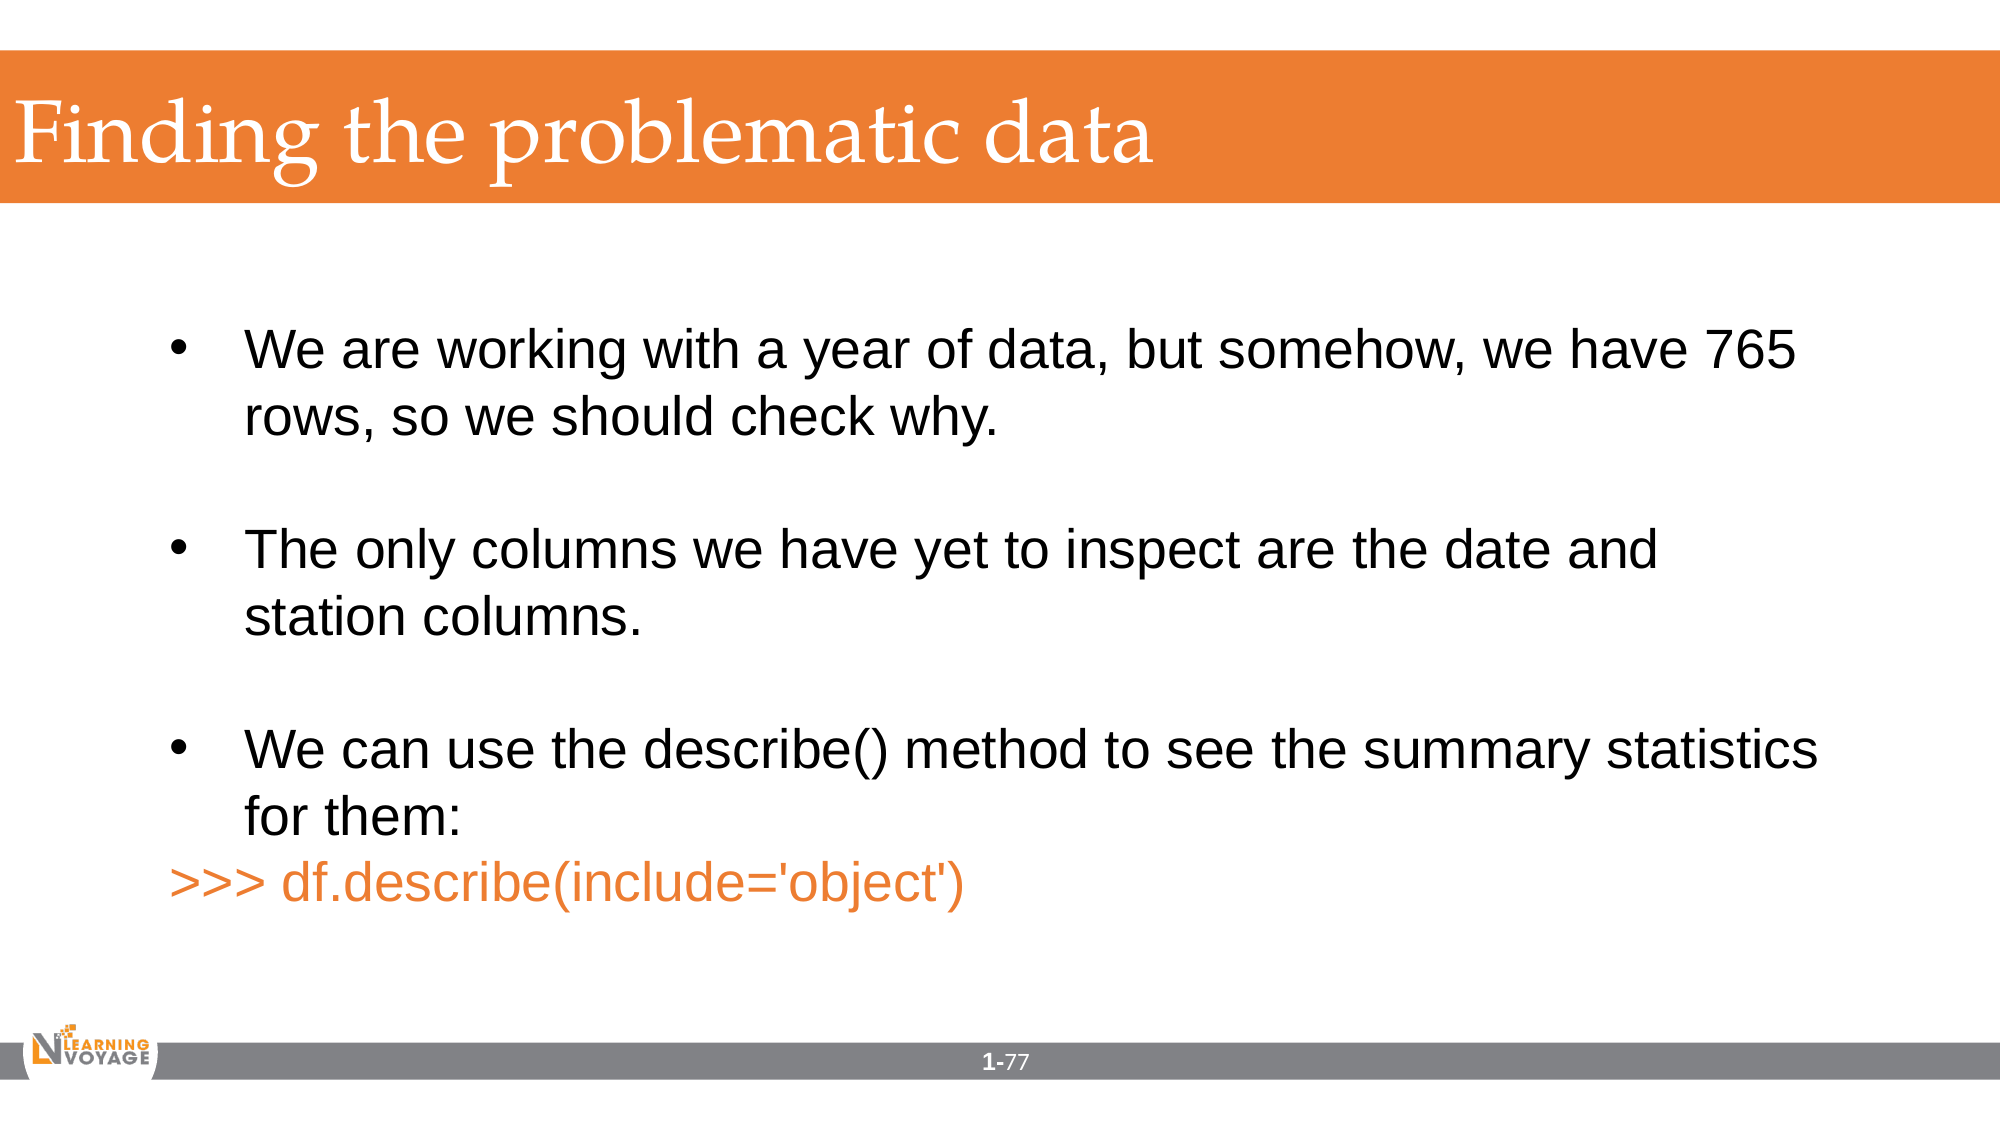

Finding the problematic data
We are working with a year of data, but somehow, we have 765 rows, so we should check why.

The only columns we have yet to inspect are the date and station columns.

We can use the describe() method to see the summary statistics for them:
>>> df.describe(include='object')
1-77